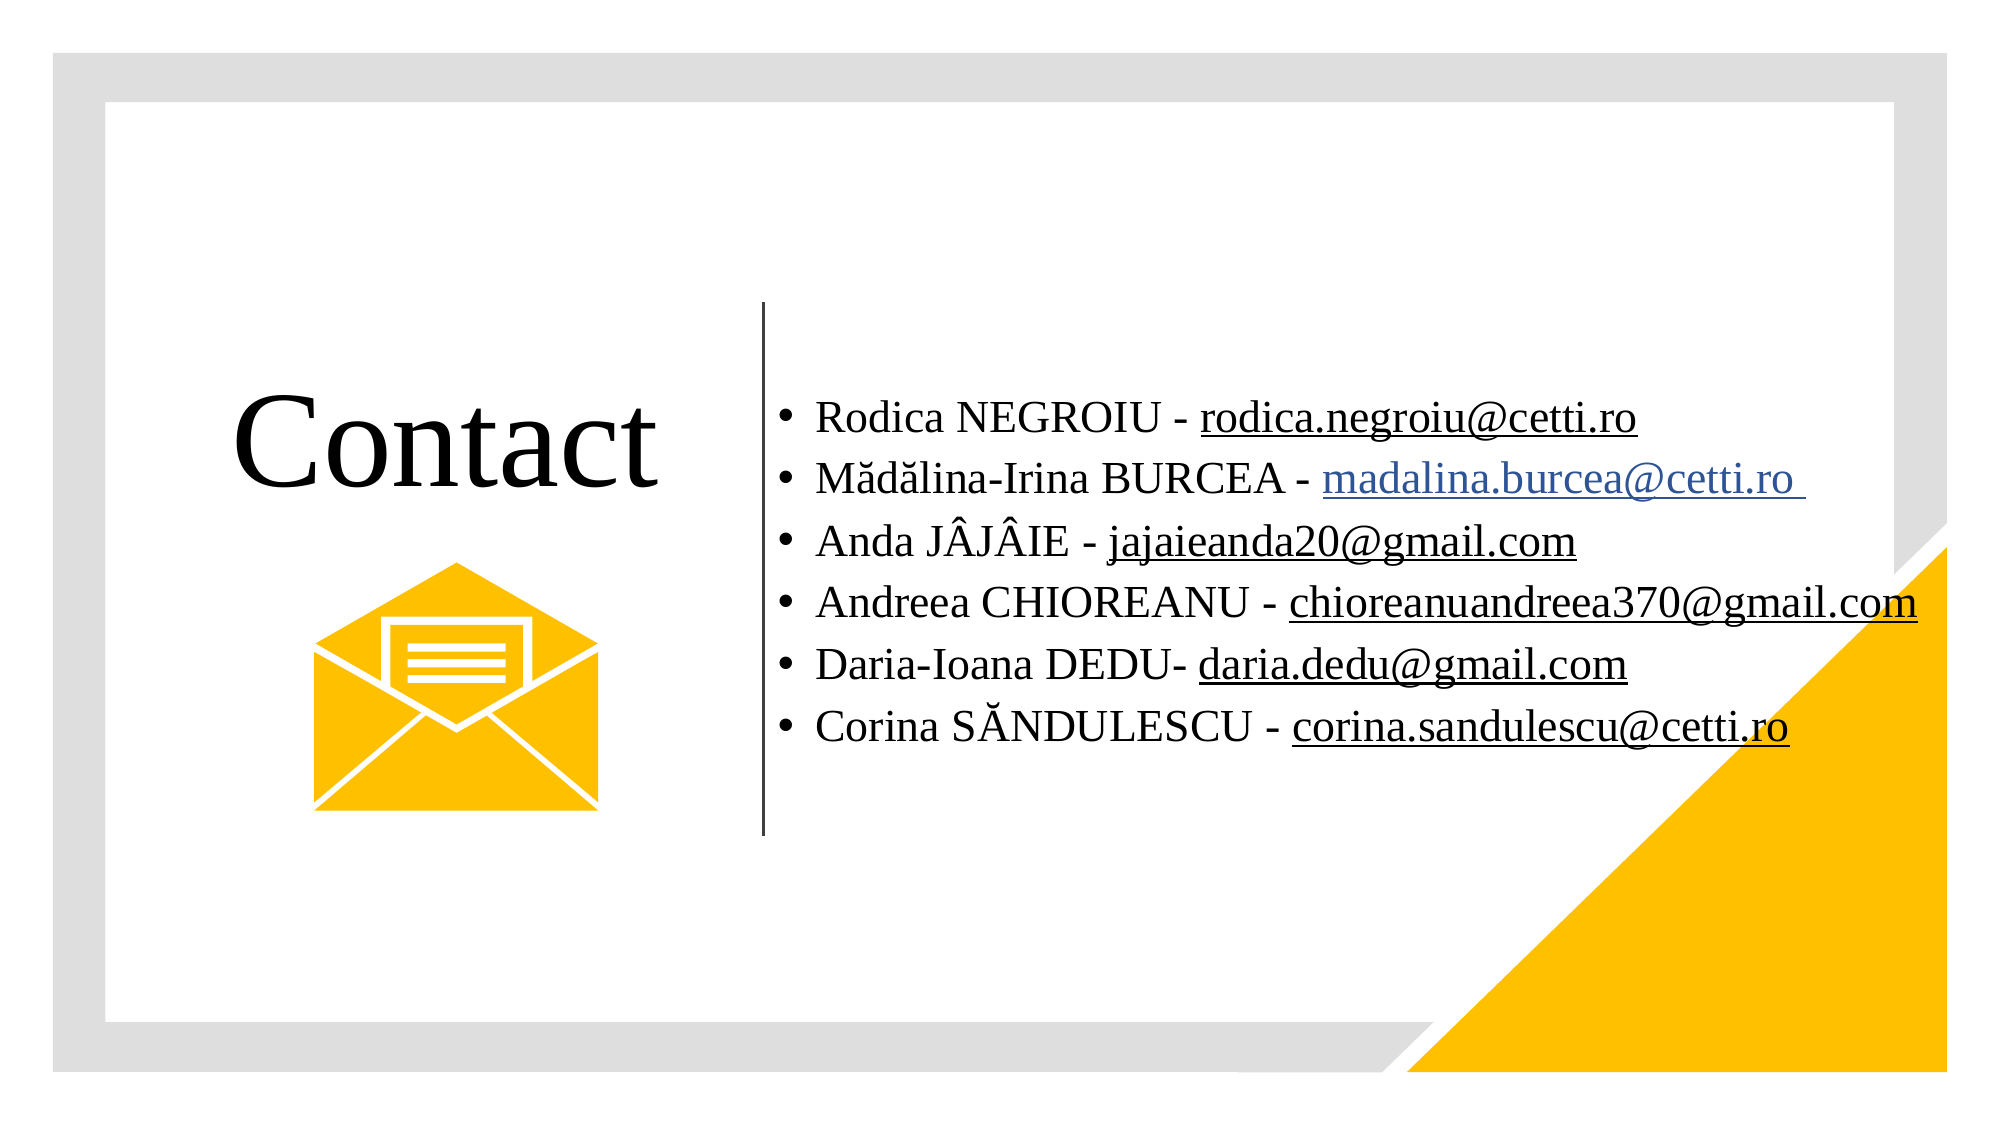

# Contact

Rodica NEGROIU - rodica.negroiu@cetti.ro
Mădălina-Irina BURCEA - madalina.burcea@cetti.ro
Anda JÂJÂIE - jajaieanda20@gmail.com
Andreea CHIOREANU - chioreanuandreea370@gmail.com
Daria-Ioana DEDU- daria.dedu@gmail.com
Corina SĂNDULESCU - corina.sandulescu@cetti.ro